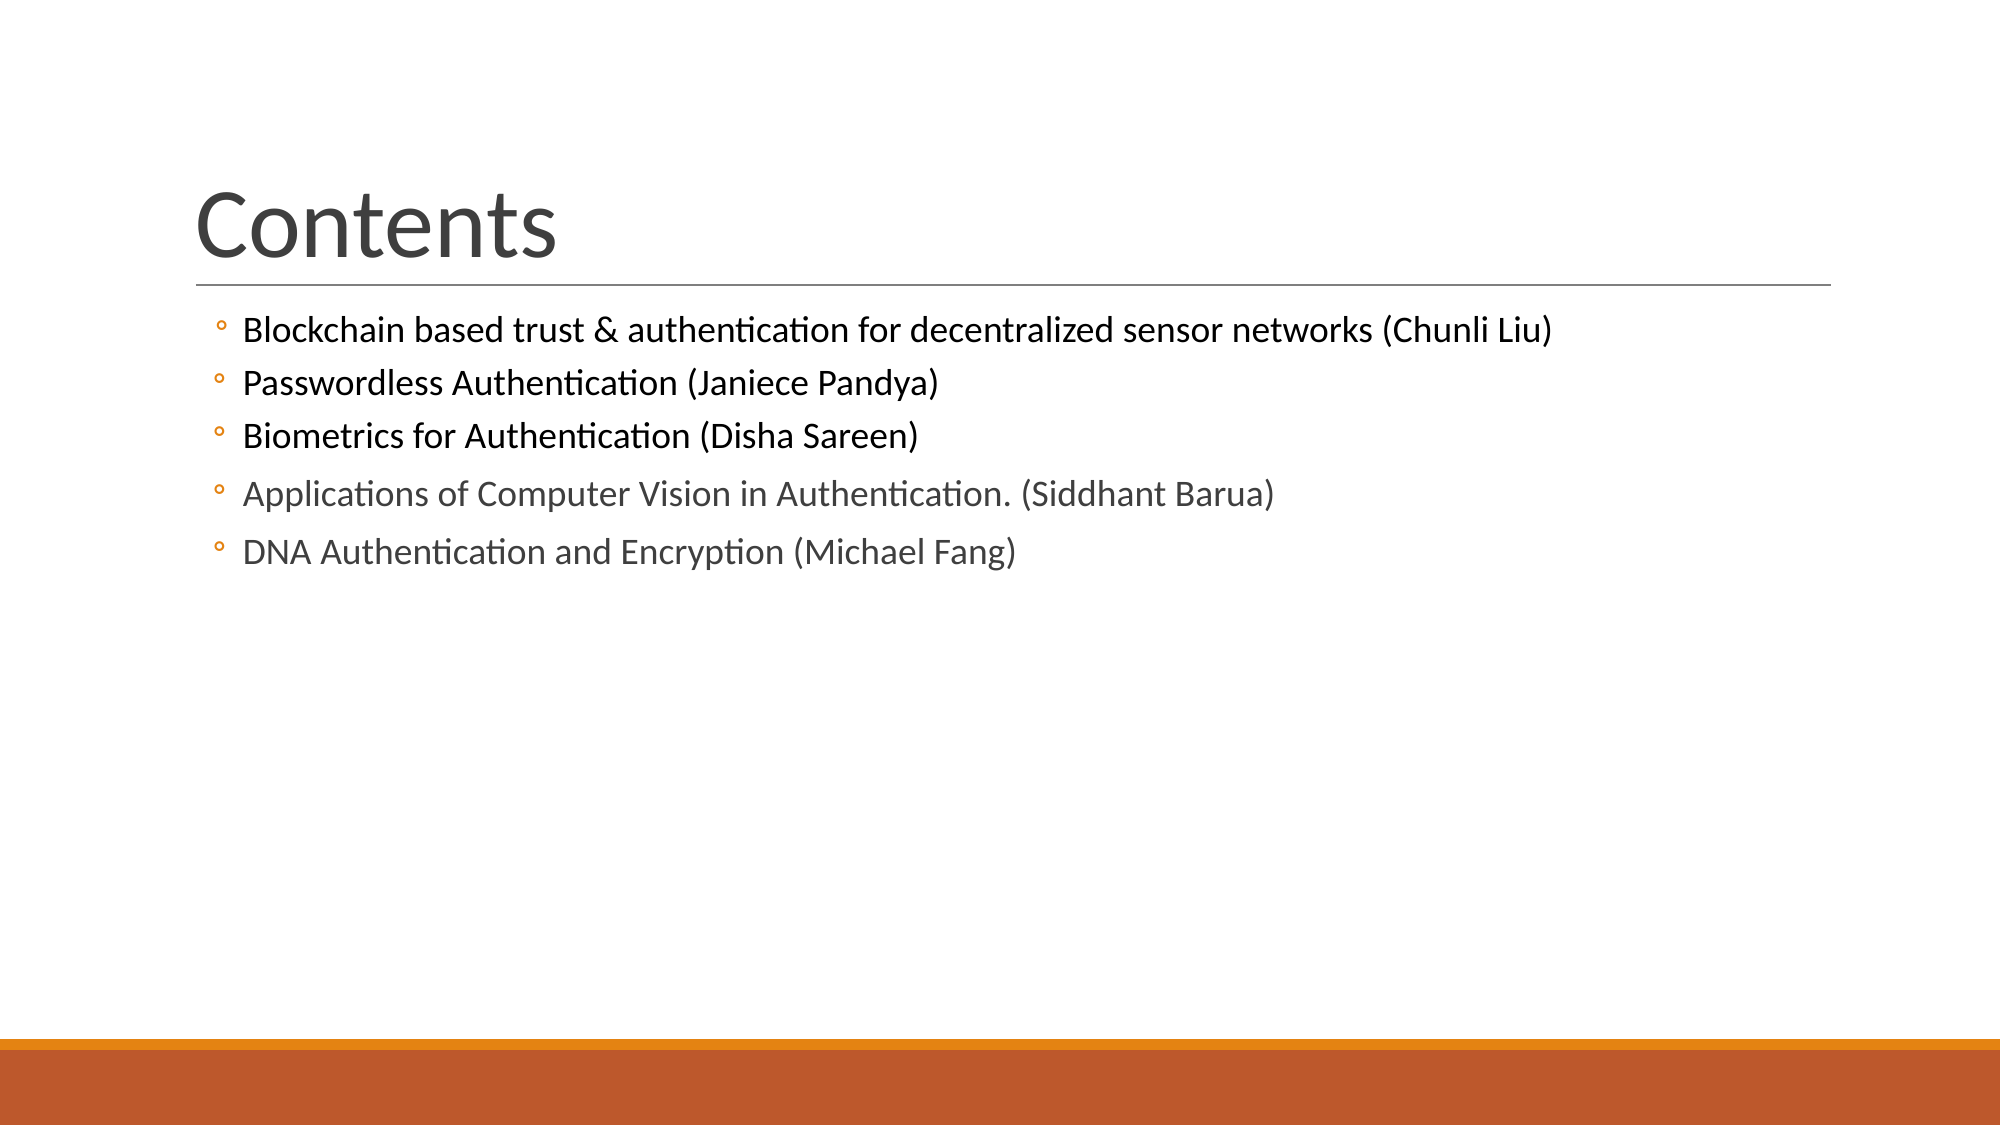

# Contents
Blockchain based trust & authentication for decentralized sensor networks (Chunli Liu)
Passwordless Authentication (Janiece Pandya)
Biometrics for Authentication (Disha Sareen)
Applications of Computer Vision in Authentication. (Siddhant Barua)
DNA Authentication and Encryption (Michael Fang)